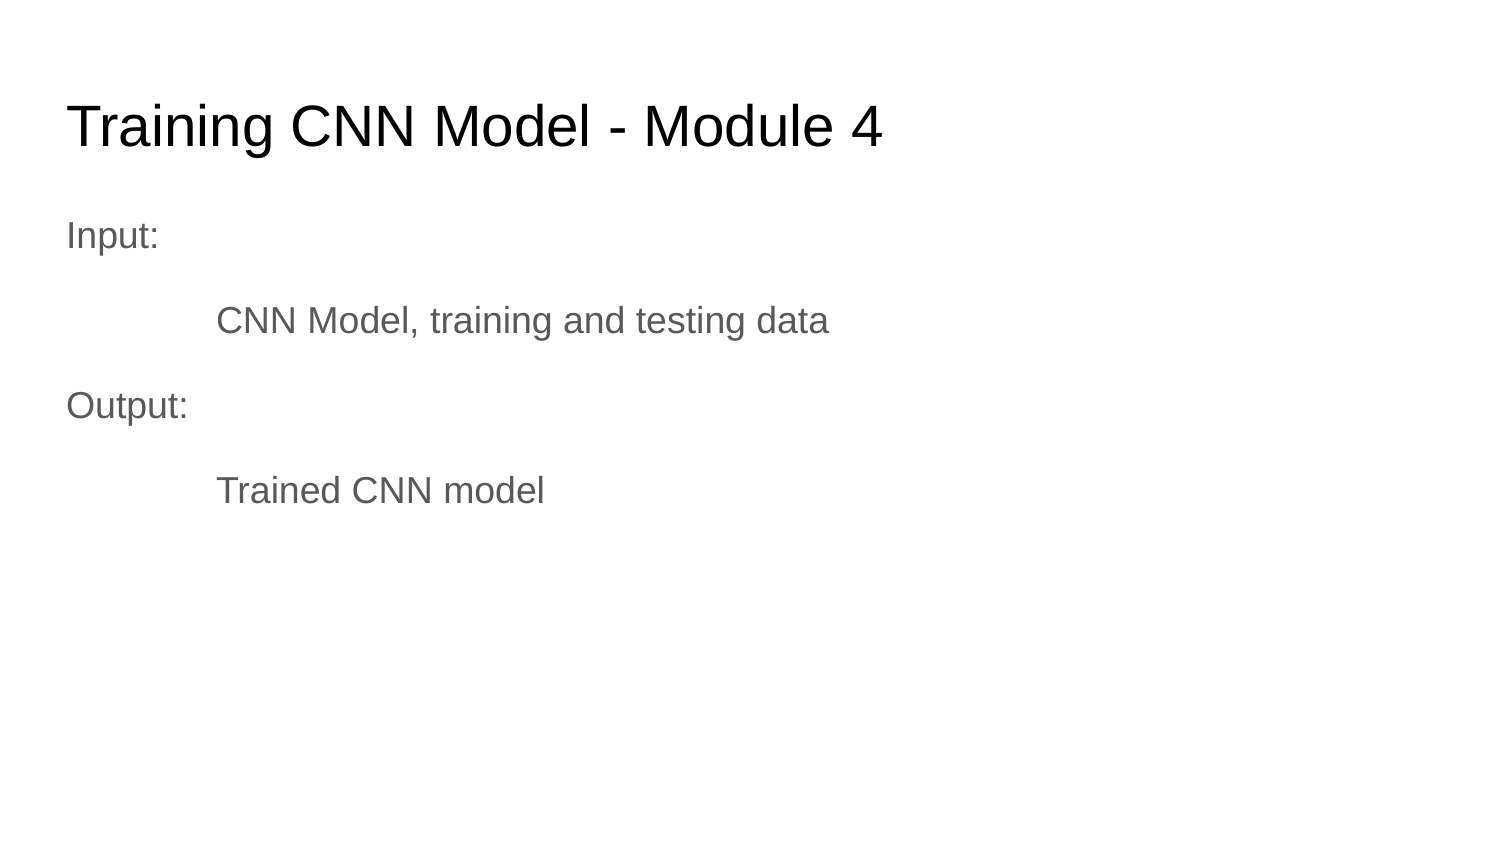

# Training CNN Model - Module 4
Input:
	CNN Model, training and testing data
Output:
	Trained CNN model